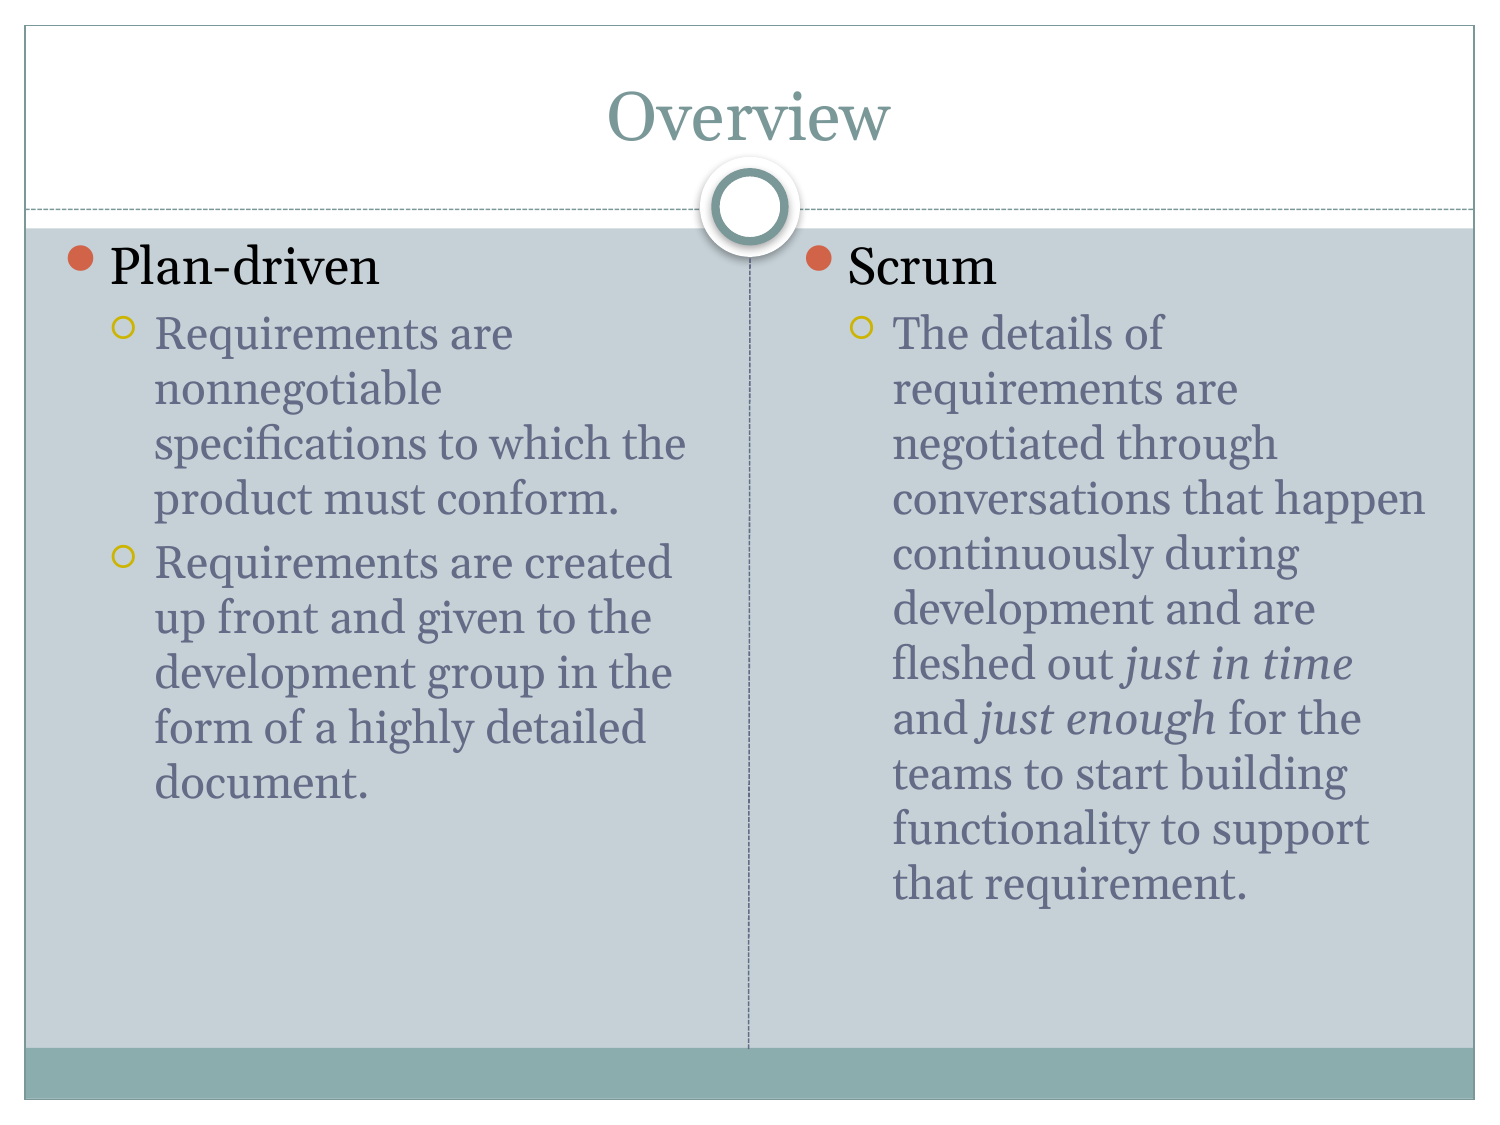

# Overview
Plan-driven
Requirements are nonnegotiable specifications to which the product must conform.
Requirements are created up front and given to the development group in the form of a highly detailed document.
Scrum
The details of requirements are negotiated through conversations that happen continuously during development and are fleshed out just in time and just enough for the teams to start building functionality to support that requirement.